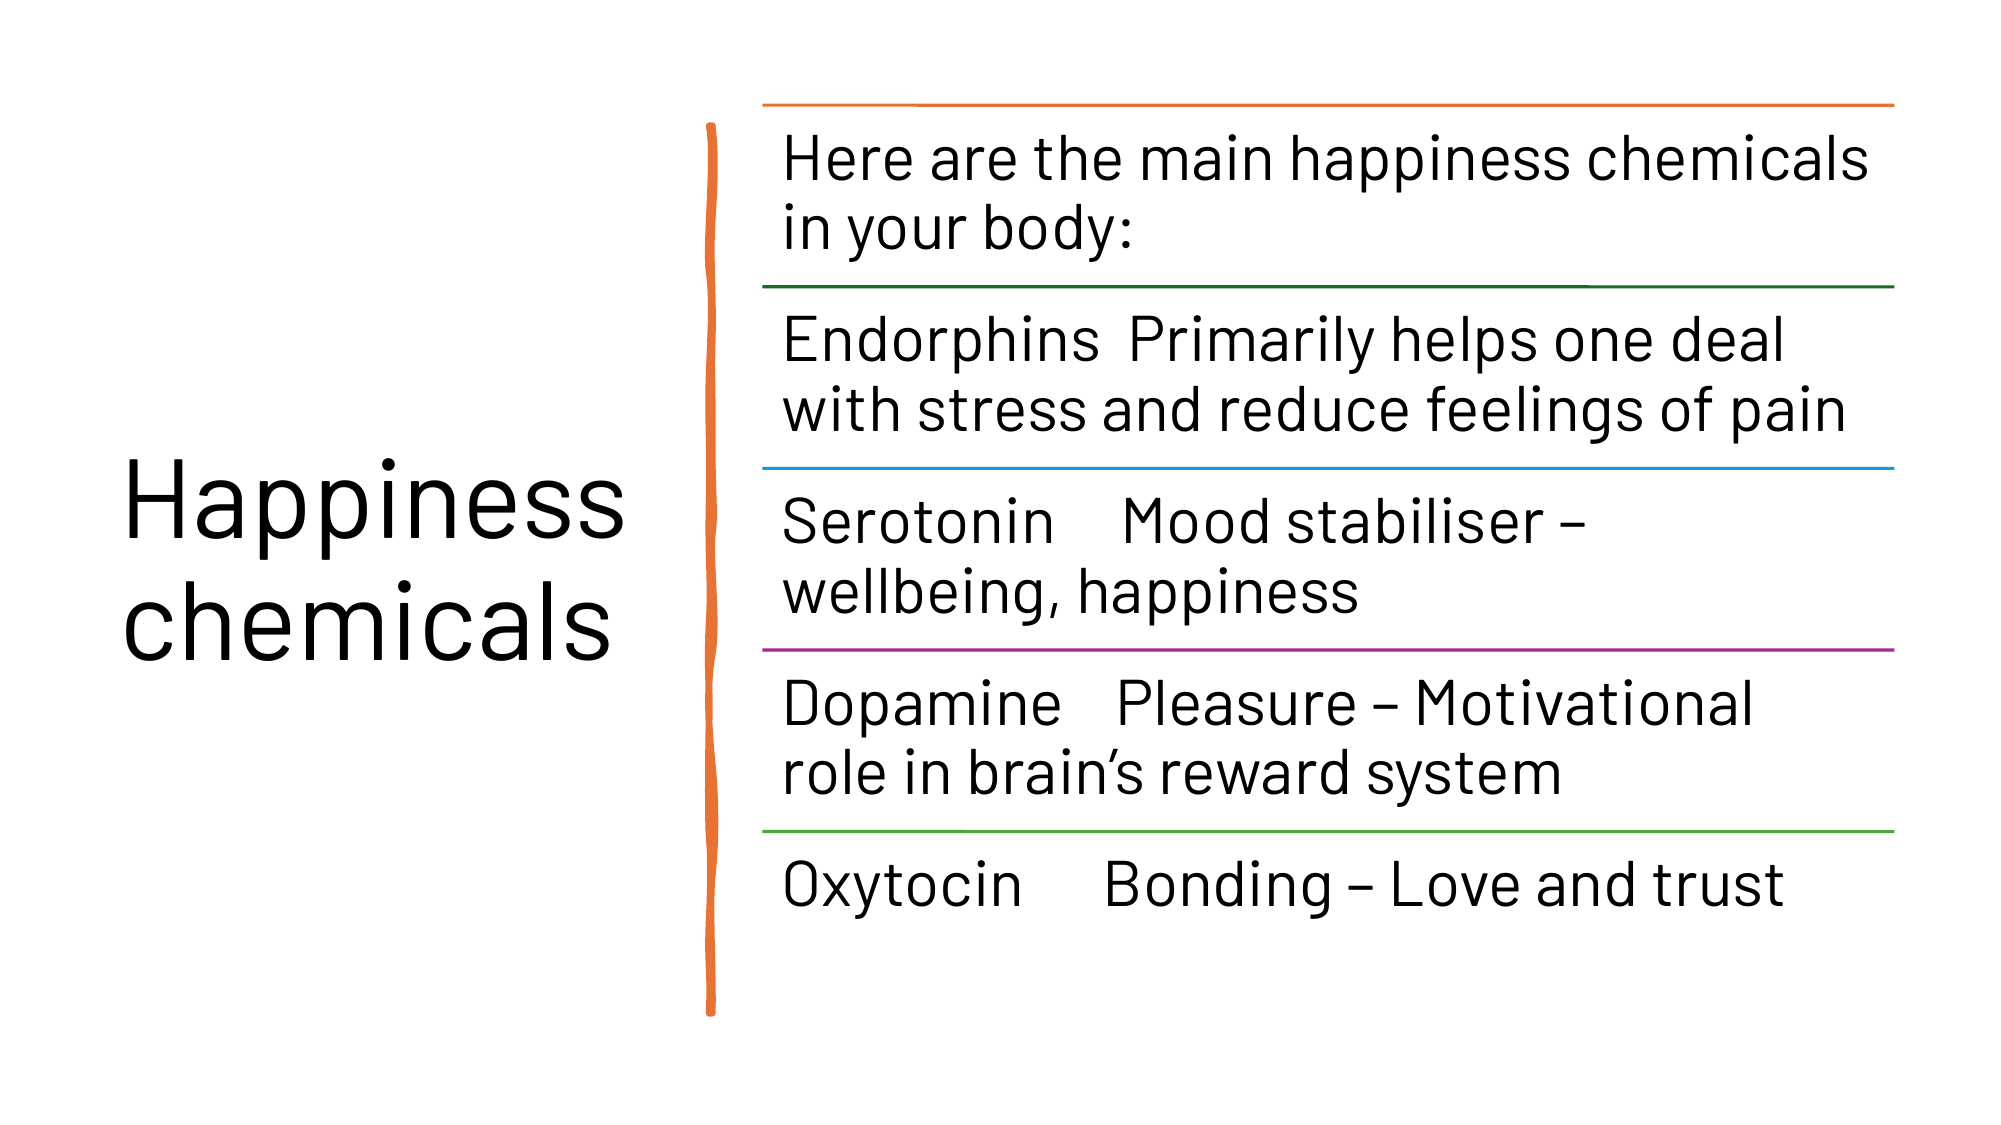

Here are the main happiness chemicals in your body:
Endorphins  Primarily helps one deal with stress and reduce feelings of pain
Serotonin     Mood stabiliser – wellbeing, happiness
Dopamine    Pleasure – Motivational role in brain’s reward system
Oxytocin      Bonding – Love and trust
# Happiness chemicals